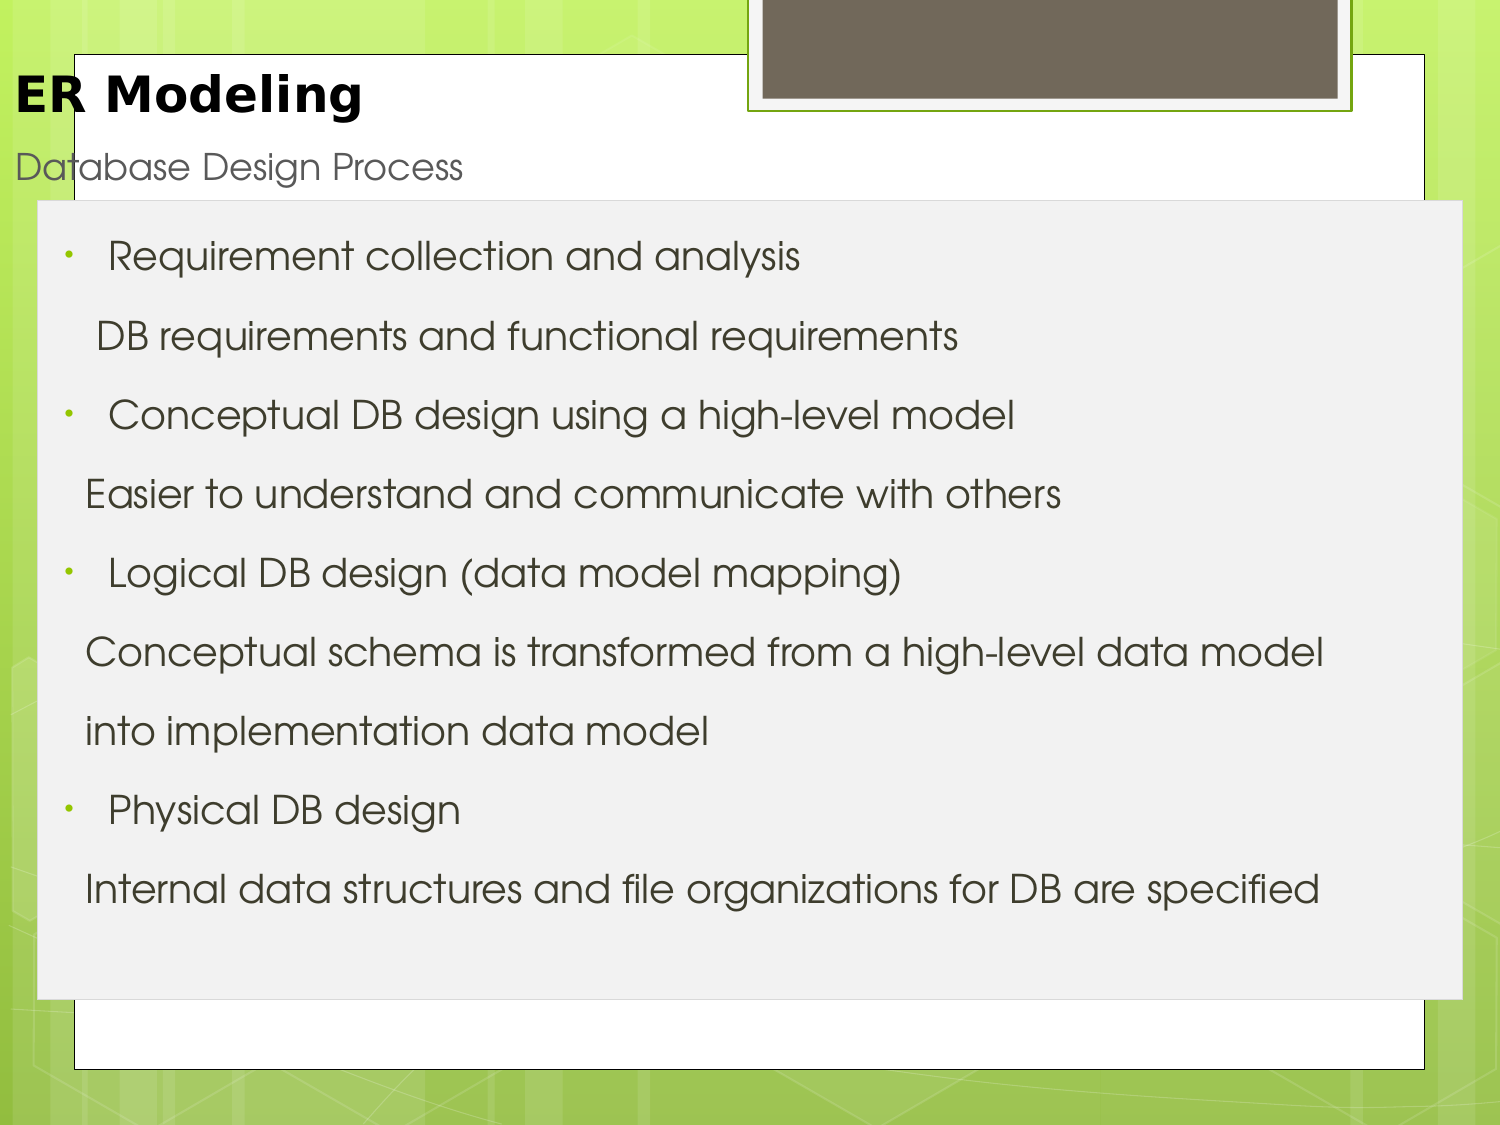

ER Modeling

# Database Design Process

Requirement collection and analysis
   DB requirements and functional requirements
Conceptual DB design using a high-level model
  Easier to understand and communicate with others
Logical DB design (data model mapping)
  Conceptual schema is transformed from a high-level data model
  into implementation data model
Physical DB design
  Internal data structures and file organizations for DB are specified